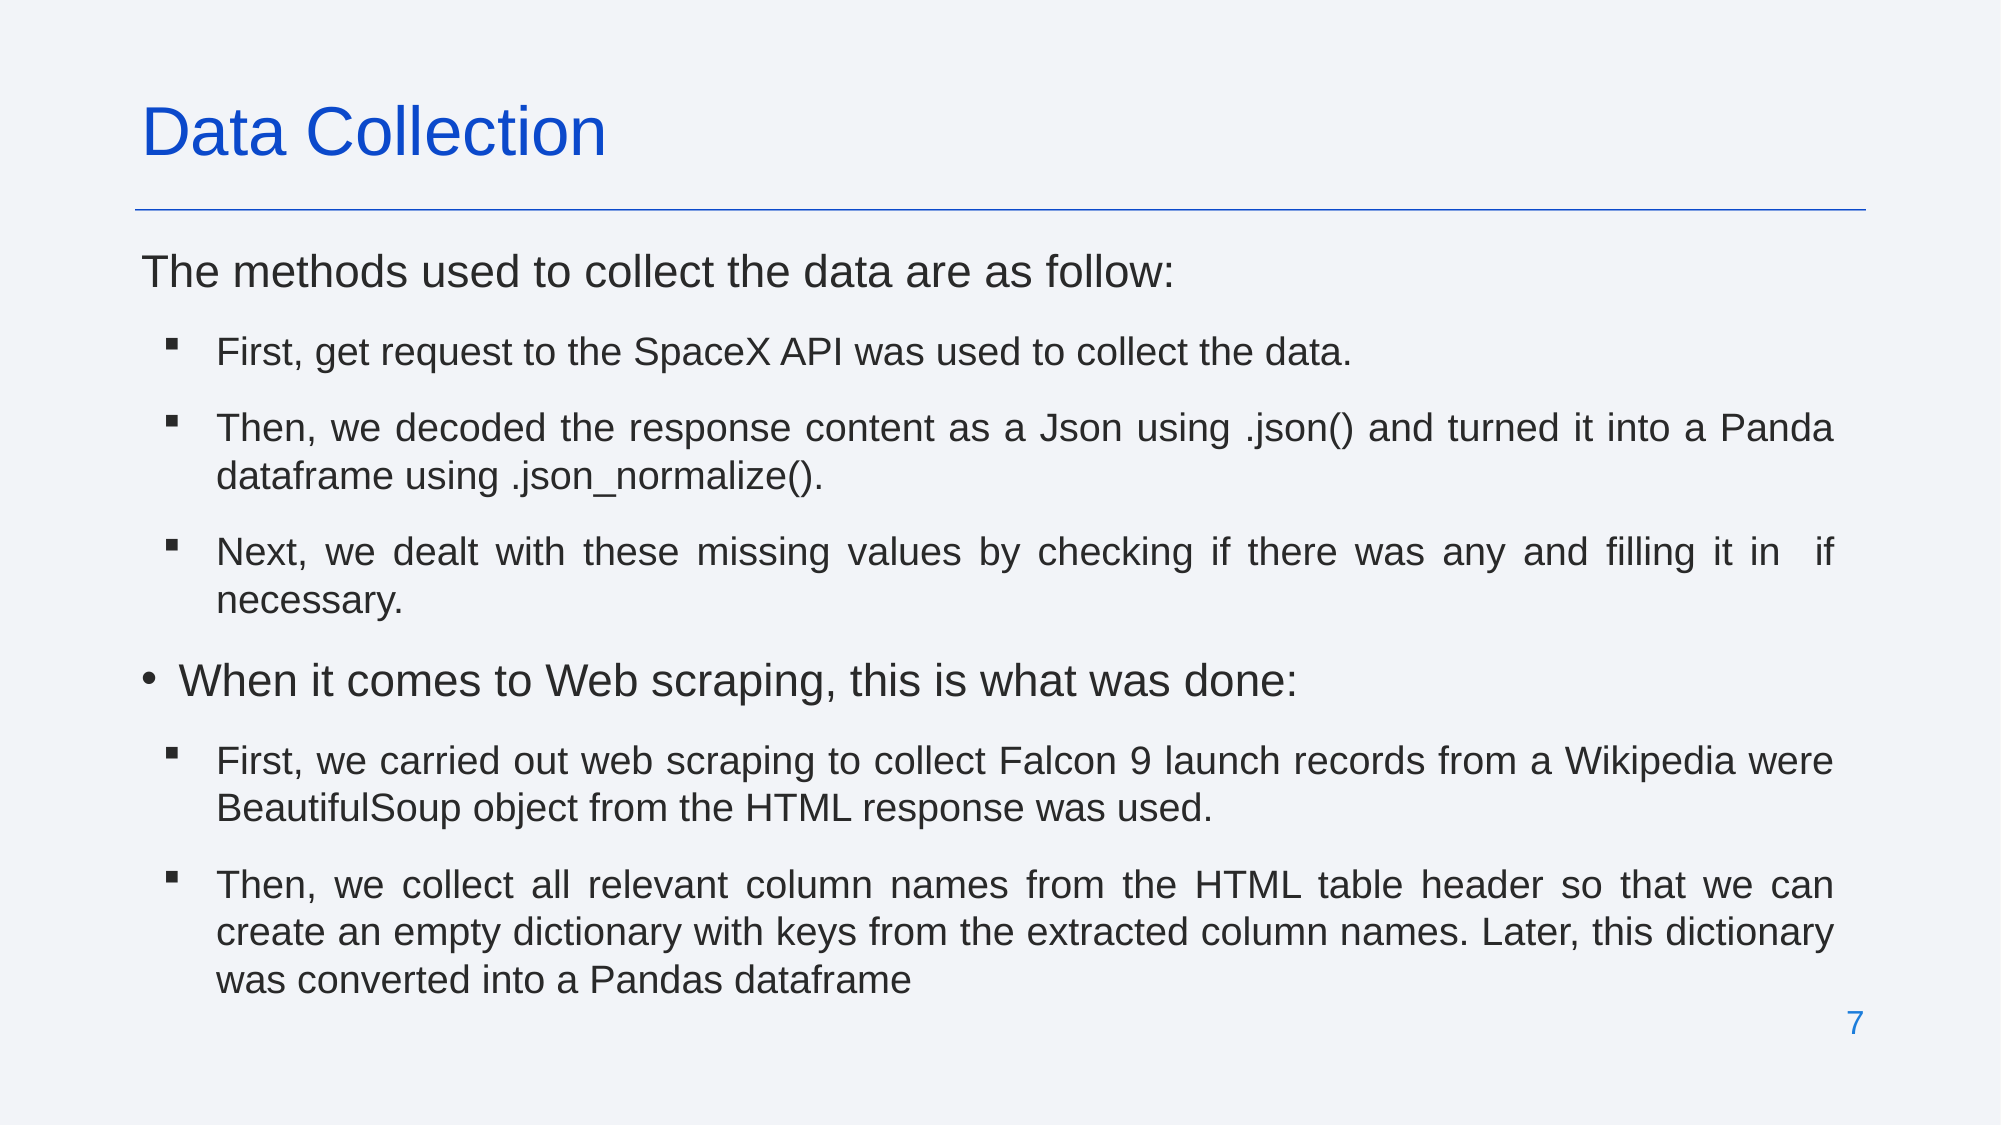

Data Collection
The methods used to collect the data are as follow:
First, get request to the SpaceX API was used to collect the data.
Then, we decoded the response content as a Json using .json() and turned it into a Panda dataframe using .json_normalize().
Next, we dealt with these missing values by checking if there was any and filling it in  if necessary.
When it comes to Web scraping, this is what was done:
First, we carried out web scraping to collect Falcon 9 launch records from a Wikipedia were BeautifulSoup object from the HTML response was used.
Then, we collect all relevant column names from the HTML table header so that we can create an empty dictionary with keys from the extracted column names. Later, this dictionary was converted into a Pandas dataframe

7